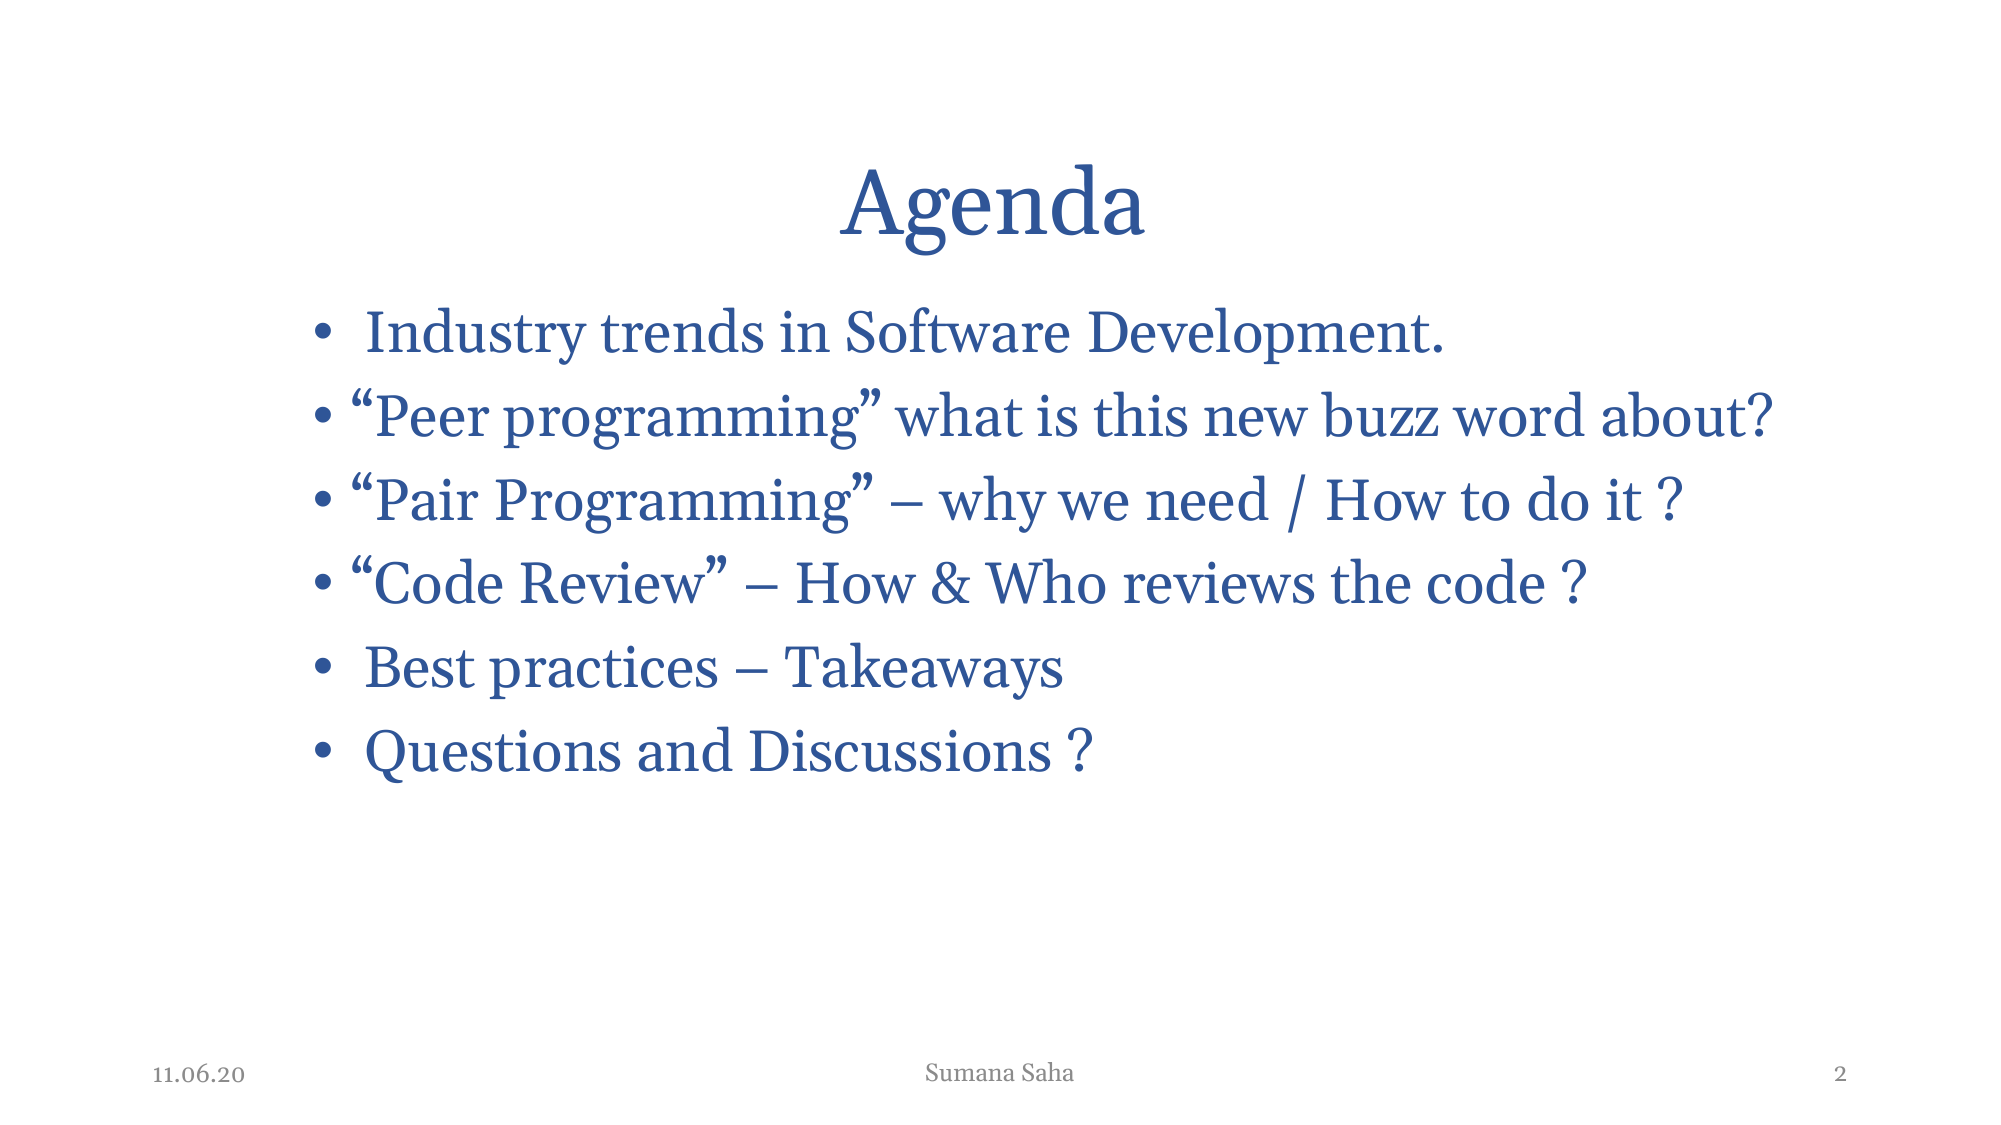

# Agenda

 Industry trends in Software Development.
“Peer programming” what is this new buzz word about?
“Pair Programming” – why we need / How to do it ?
“Code Review” – How & Who reviews the code ?
 Best practices – Takeaways
 Questions and Discussions ?

11.06.20
Sumana Saha
2